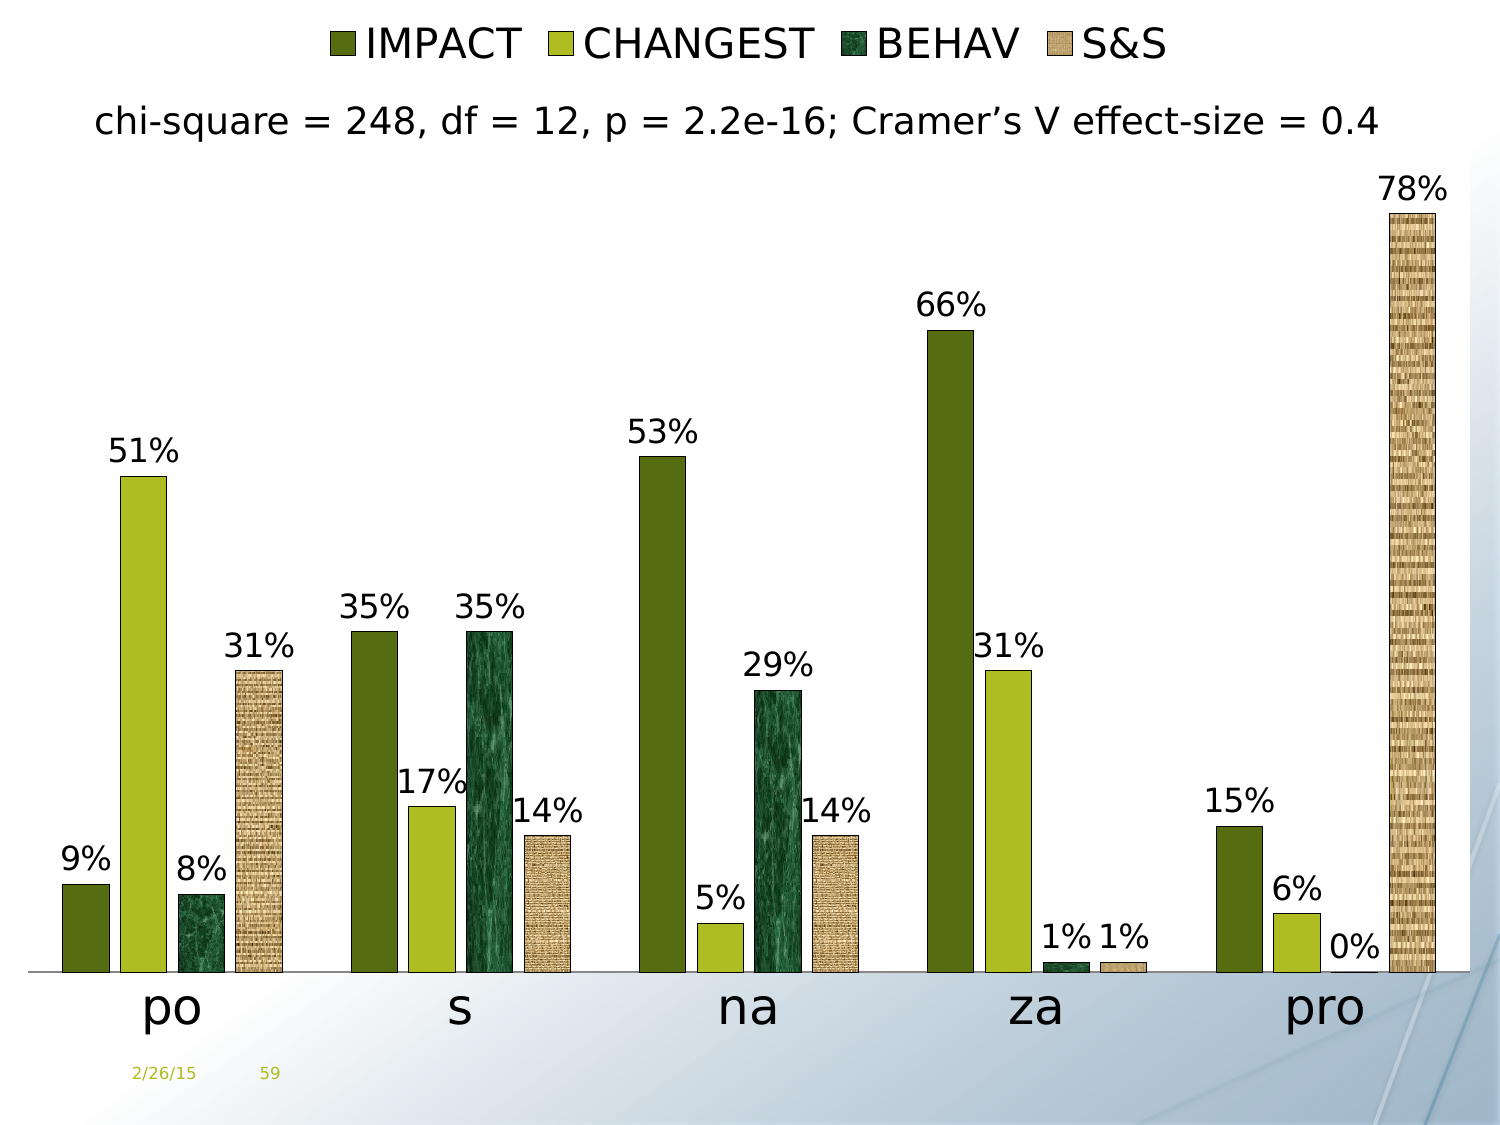

### Chart

| Category | IMPACT | CHANGEST | BEHAV | S&S |
|---|---|---|---|---|
| po | 0.09 | 0.51 | 0.08 | 0.31 |
| s | 0.35 | 0.17 | 0.35 | 0.14 |
| na | 0.53 | 0.05 | 0.29 | 0.14 |
| za | 0.66 | 0.31 | 0.01 | 0.01 |
| pro | 0.15 | 0.06 | 0.0 | 0.78 |
chi-square = 248, df = 12, p = 2.2e-16; Cramer’s V effect-size = 0.4

2/26/15
59